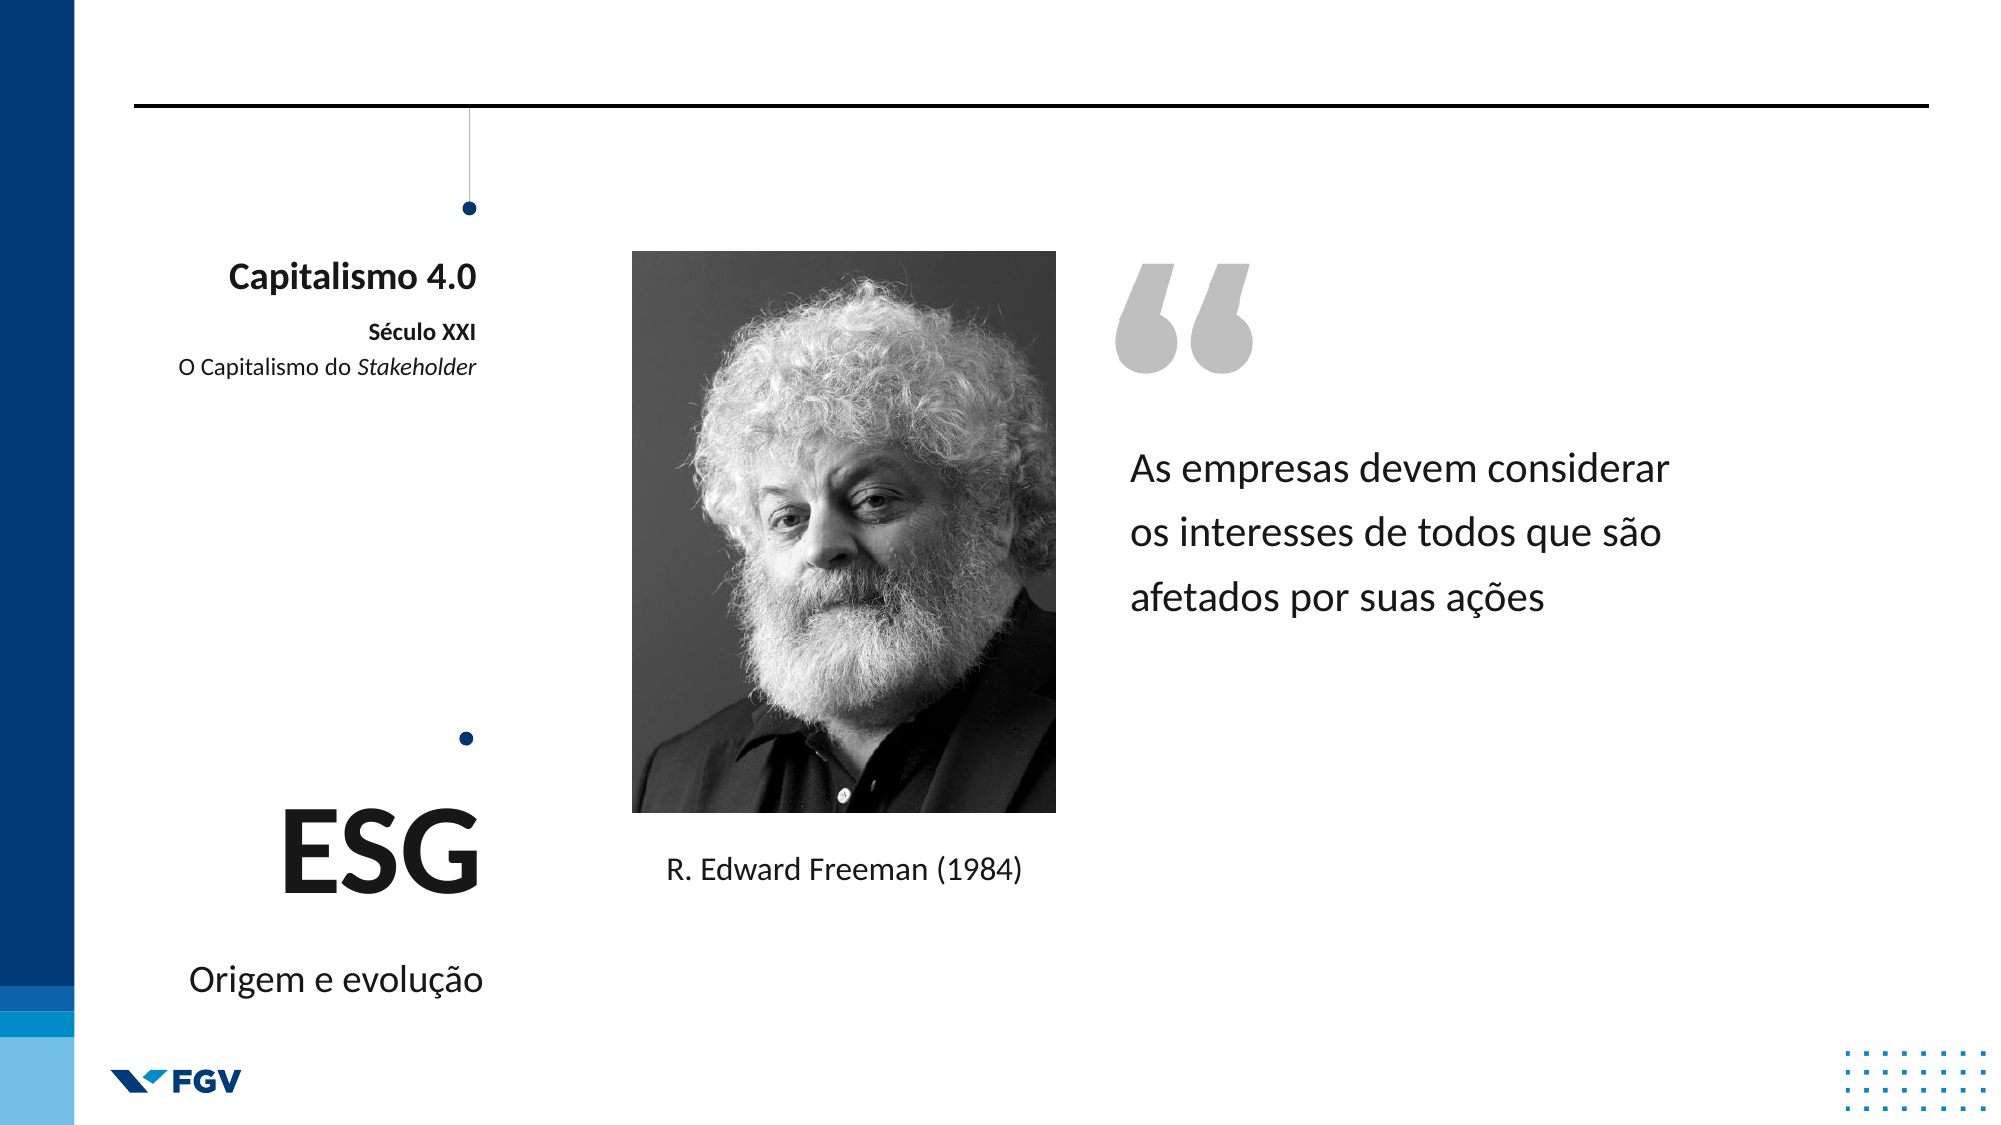

Capitalismo 4.0

Século XXI
O Capitalismo do Stakeholder

As empresas devem considerar os interesses de todos que são afetados por suas ações

ESG
Origem e evolução
R. Edward Freeman (1984)